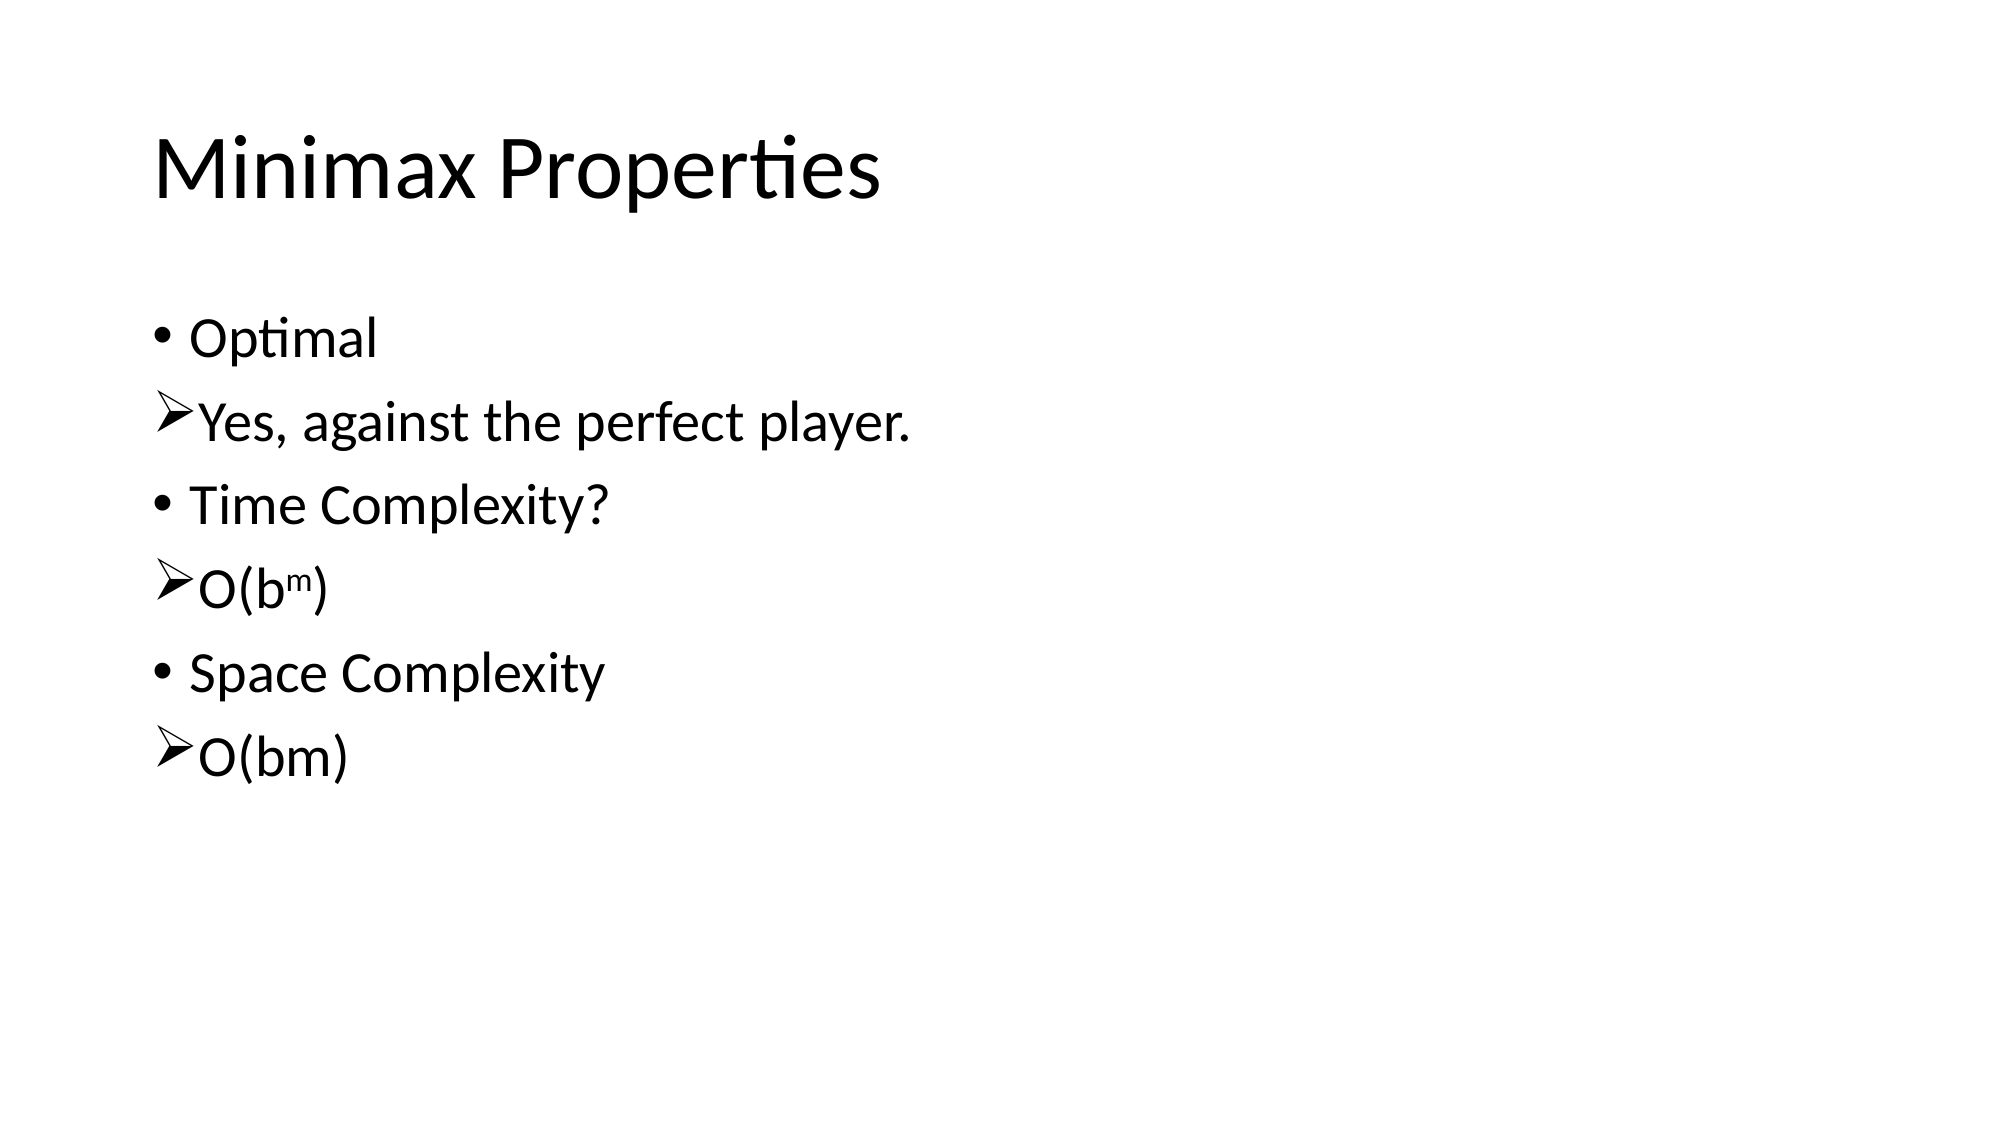

# Minimax Properties
Optimal
Yes, against the perfect player.
Time Complexity?
O(bm)
Space Complexity
O(bm)